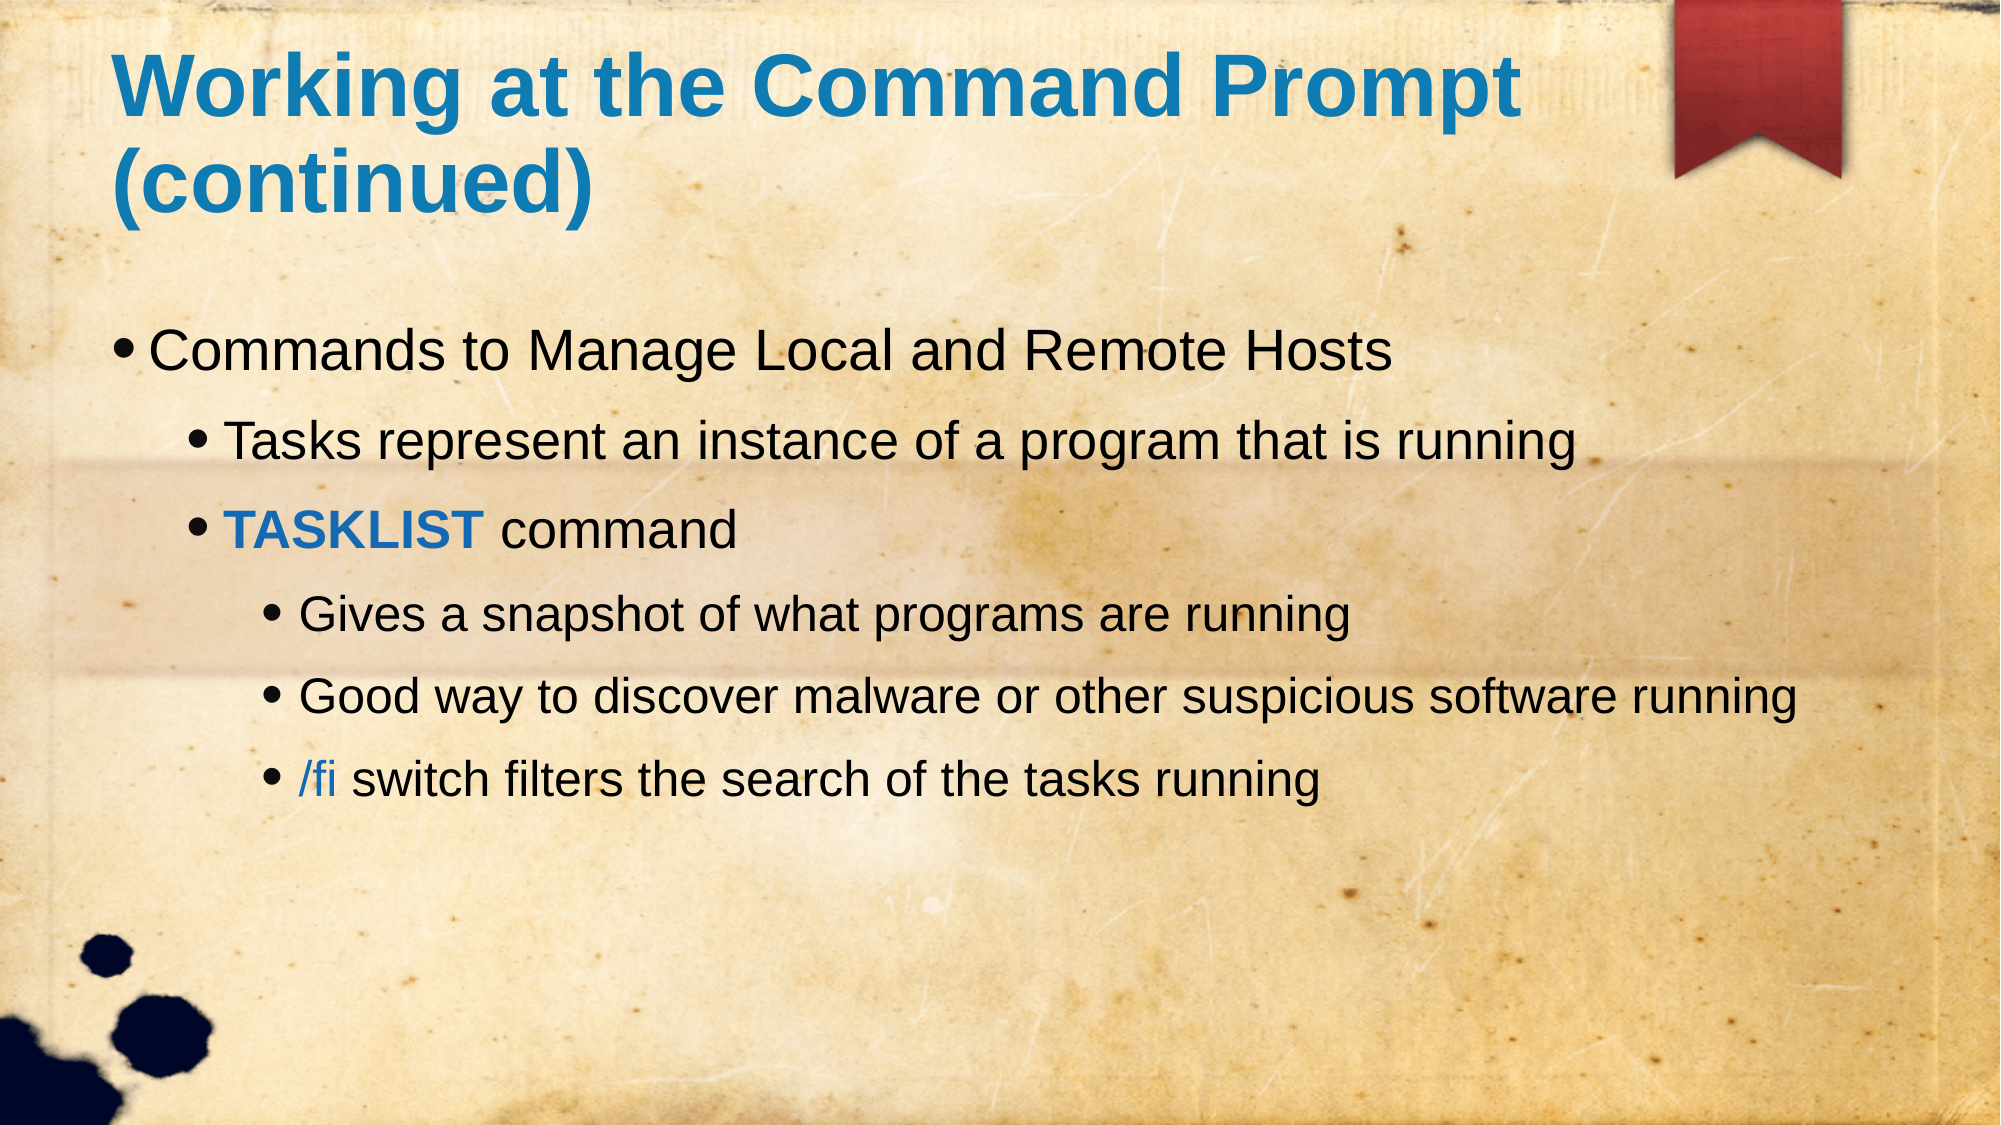

Working at the Command Prompt (continued)
Commands to Manage Local and Remote Hosts
Tasks represent an instance of a program that is running
TASKLIST command
Gives a snapshot of what programs are running
Good way to discover malware or other suspicious software running
/fi switch filters the search of the tasks running